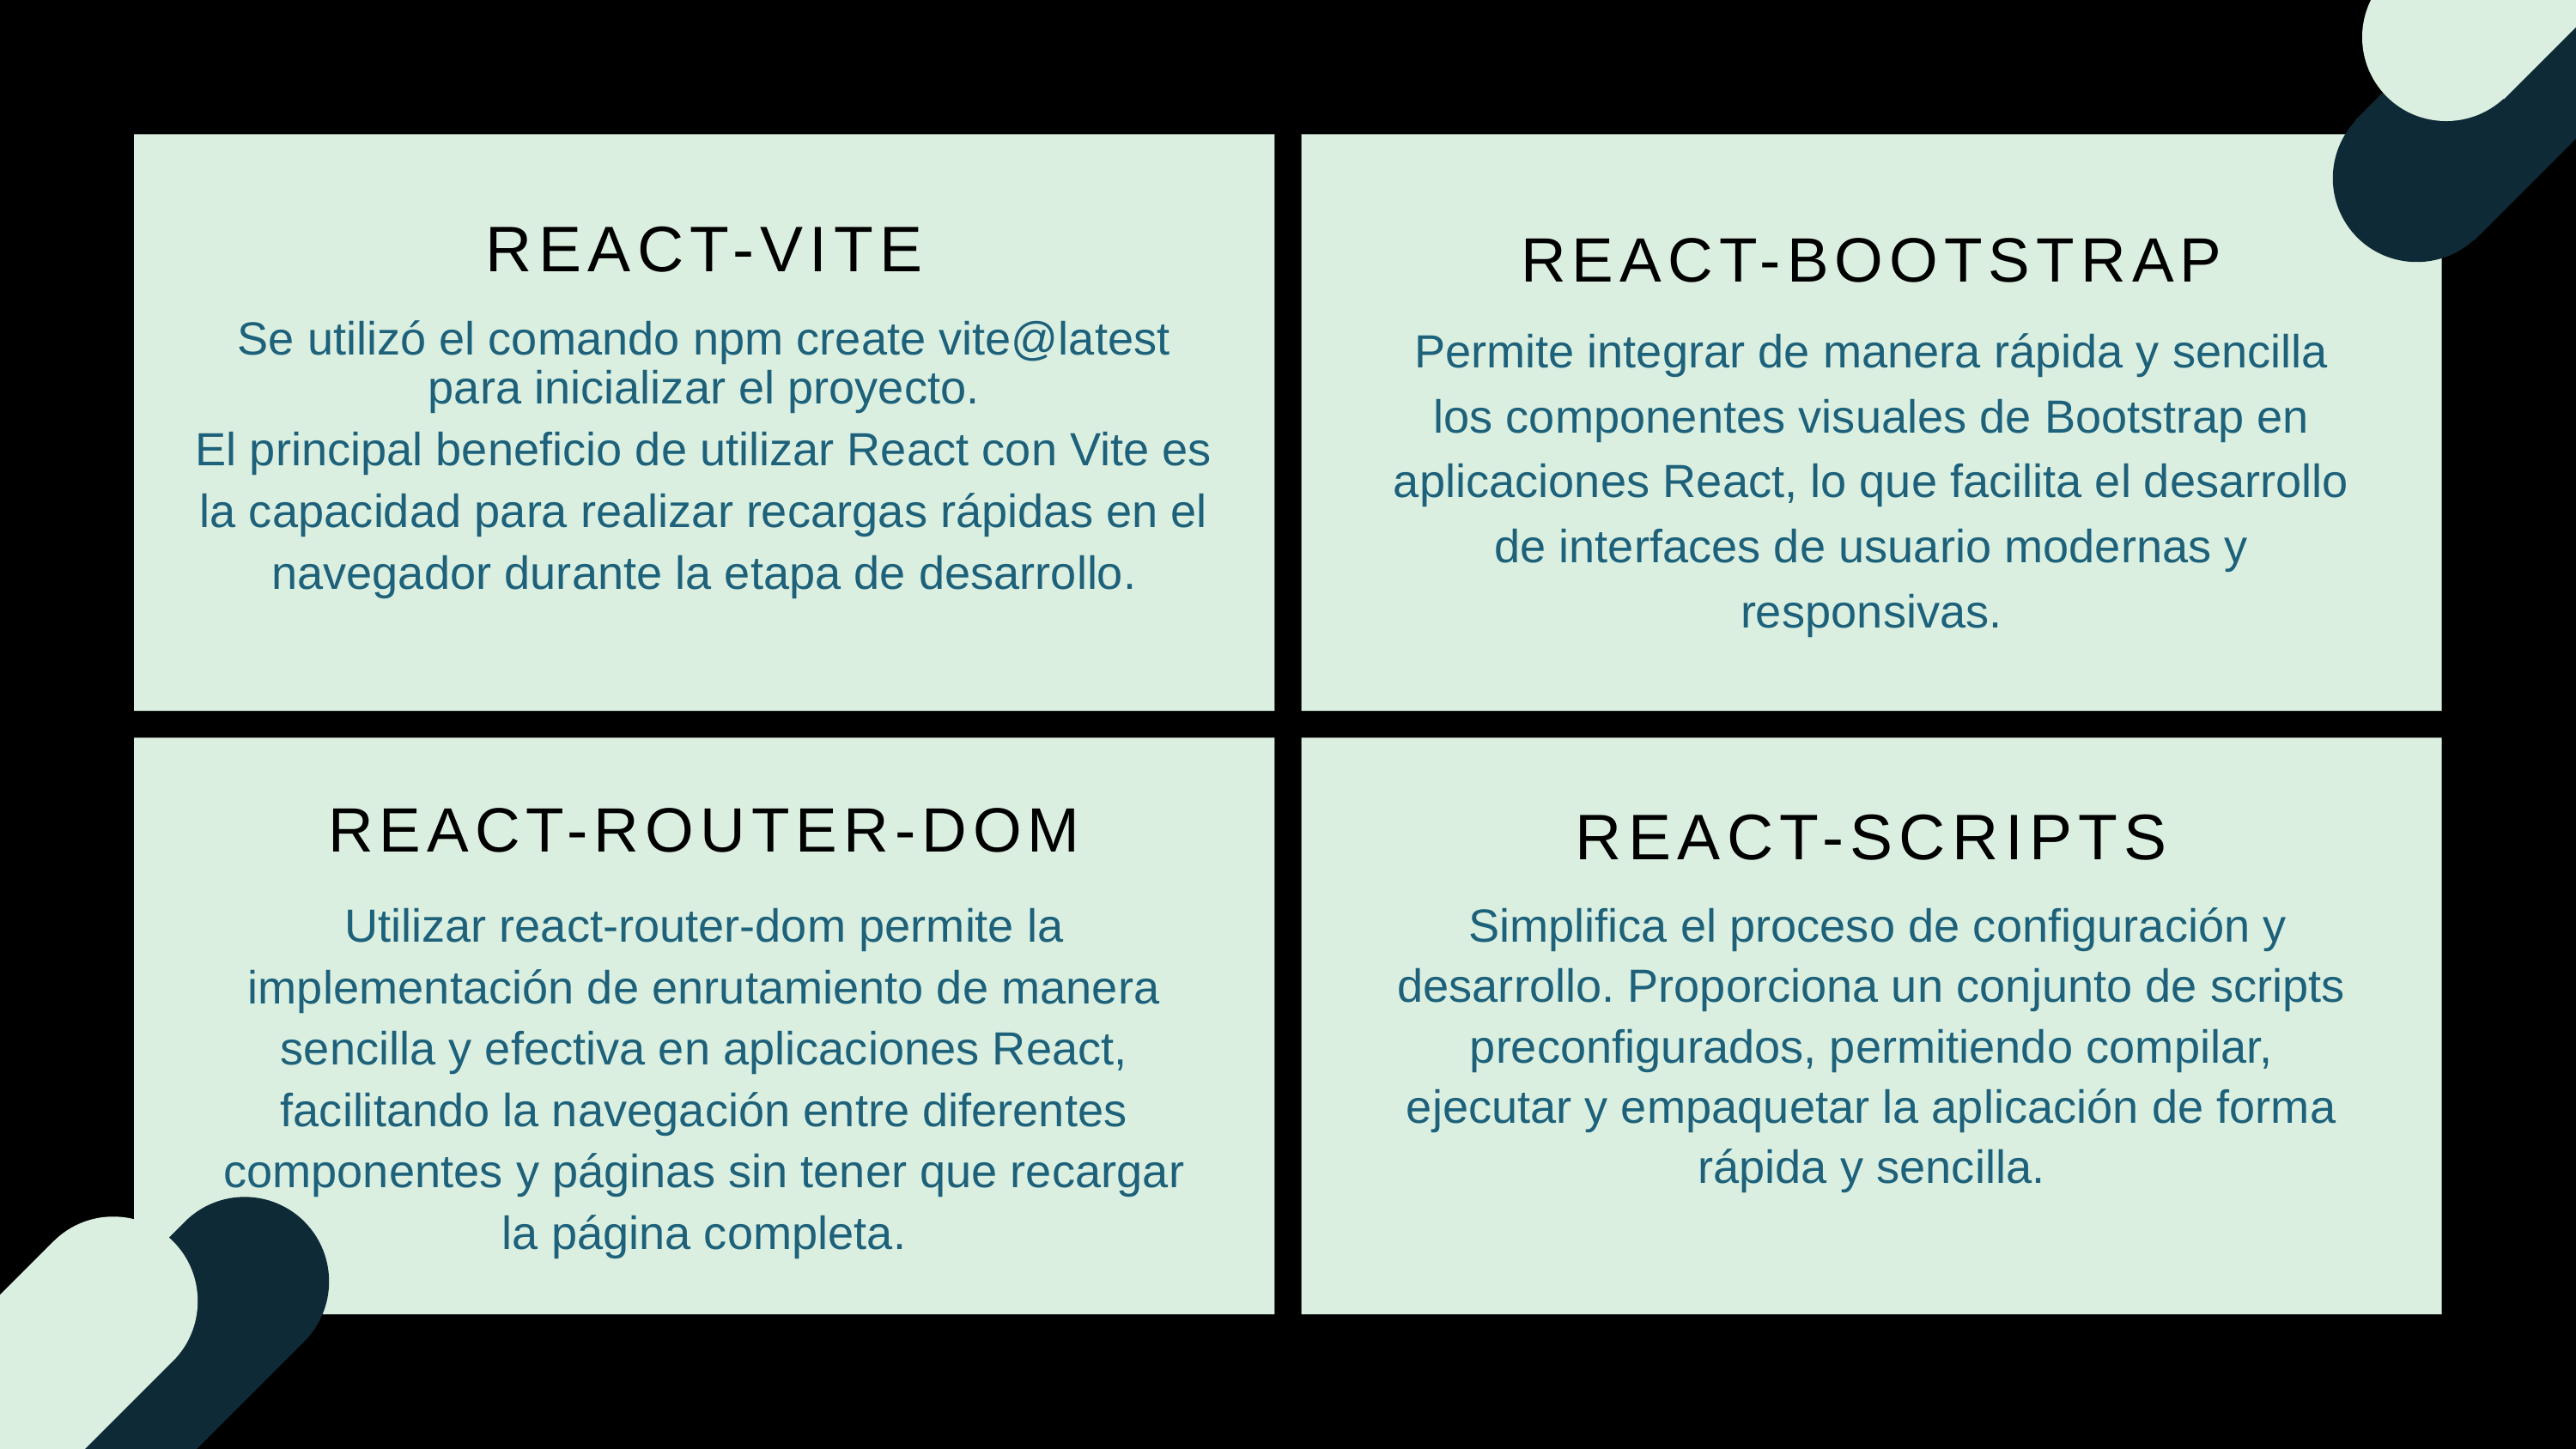

REACT-VITE
Se utilizó el comando npm create vite@latest
para inicializar el proyecto.
El principal beneficio de utilizar React con Vite es la capacidad para realizar recargas rápidas en el navegador durante la etapa de desarrollo.

REACT-BOOTSTRAP
Permite integrar de manera rápida y sencilla los componentes visuales de Bootstrap en aplicaciones React, lo que facilita el desarrollo de interfaces de usuario modernas y responsivas.

REACT-ROUTER-DOM
Utilizar react-router-dom permite la implementación de enrutamiento de manera sencilla y efectiva en aplicaciones React, facilitando la navegación entre diferentes componentes y páginas sin tener que recargar la página completa.
REACT-SCRIPTS
 Simplifica el proceso de configuración y desarrollo. Proporciona un conjunto de scripts preconfigurados, permitiendo compilar, ejecutar y empaquetar la aplicación de forma rápida y sencilla.